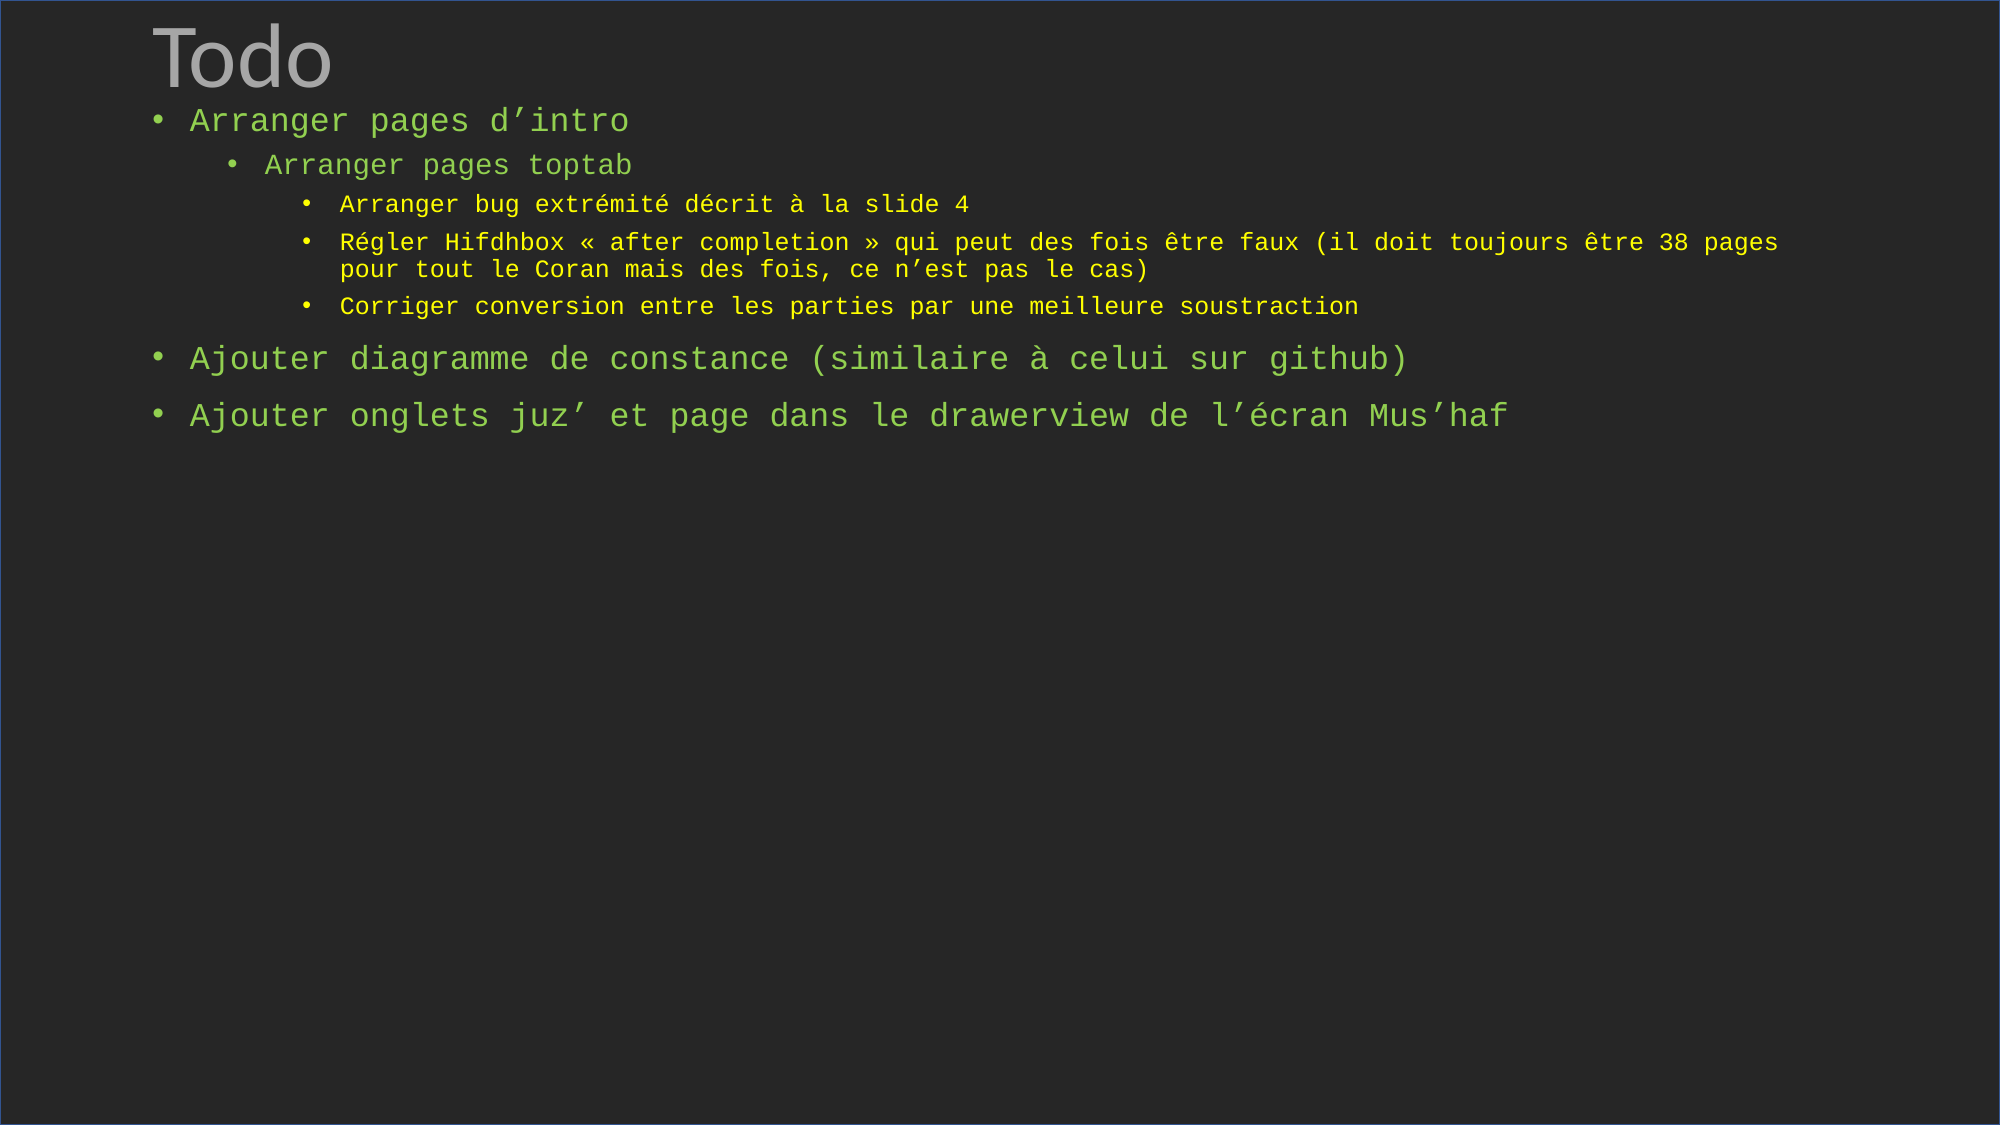

# Todo
Arranger pages d’intro
Arranger pages toptab
Arranger bug extrémité décrit à la slide 4
Régler Hifdhbox « after completion » qui peut des fois être faux (il doit toujours être 38 pages pour tout le Coran mais des fois, ce n’est pas le cas)
Corriger conversion entre les parties par une meilleure soustraction
Ajouter diagramme de constance (similaire à celui sur github)
Ajouter onglets juz’ et page dans le drawerview de l’écran Mus’haf